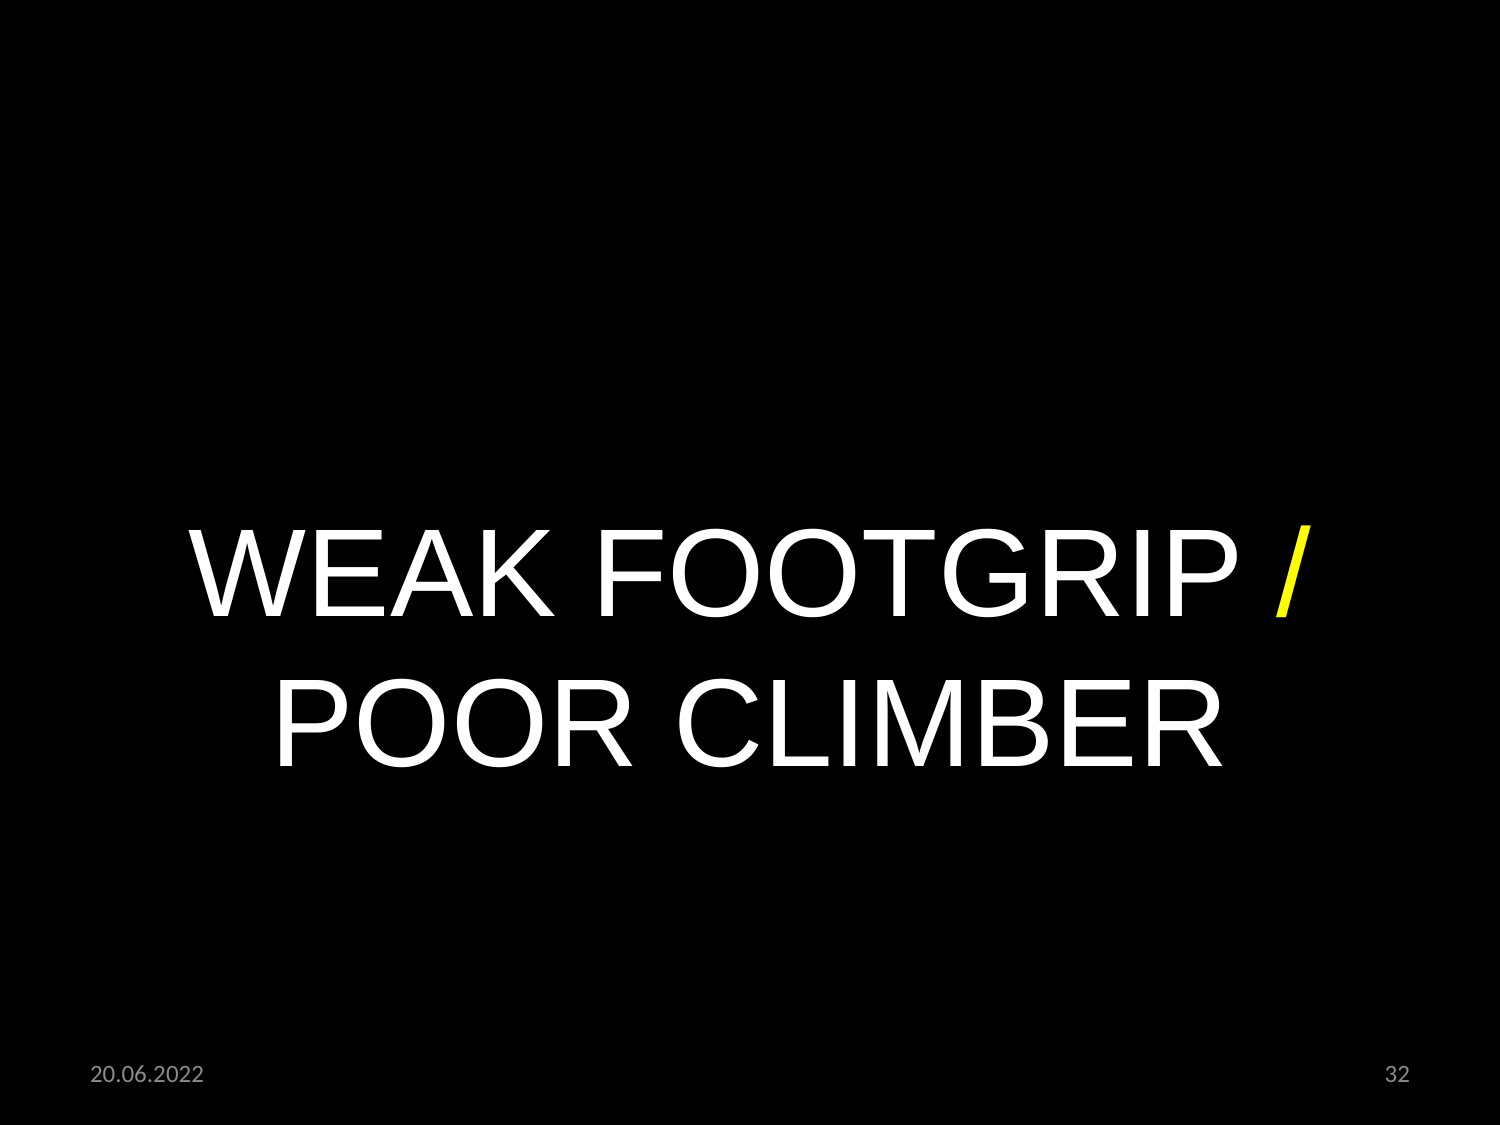

WEAK FOOTGRIP / POOR CLIMBER
20.06.2022
32